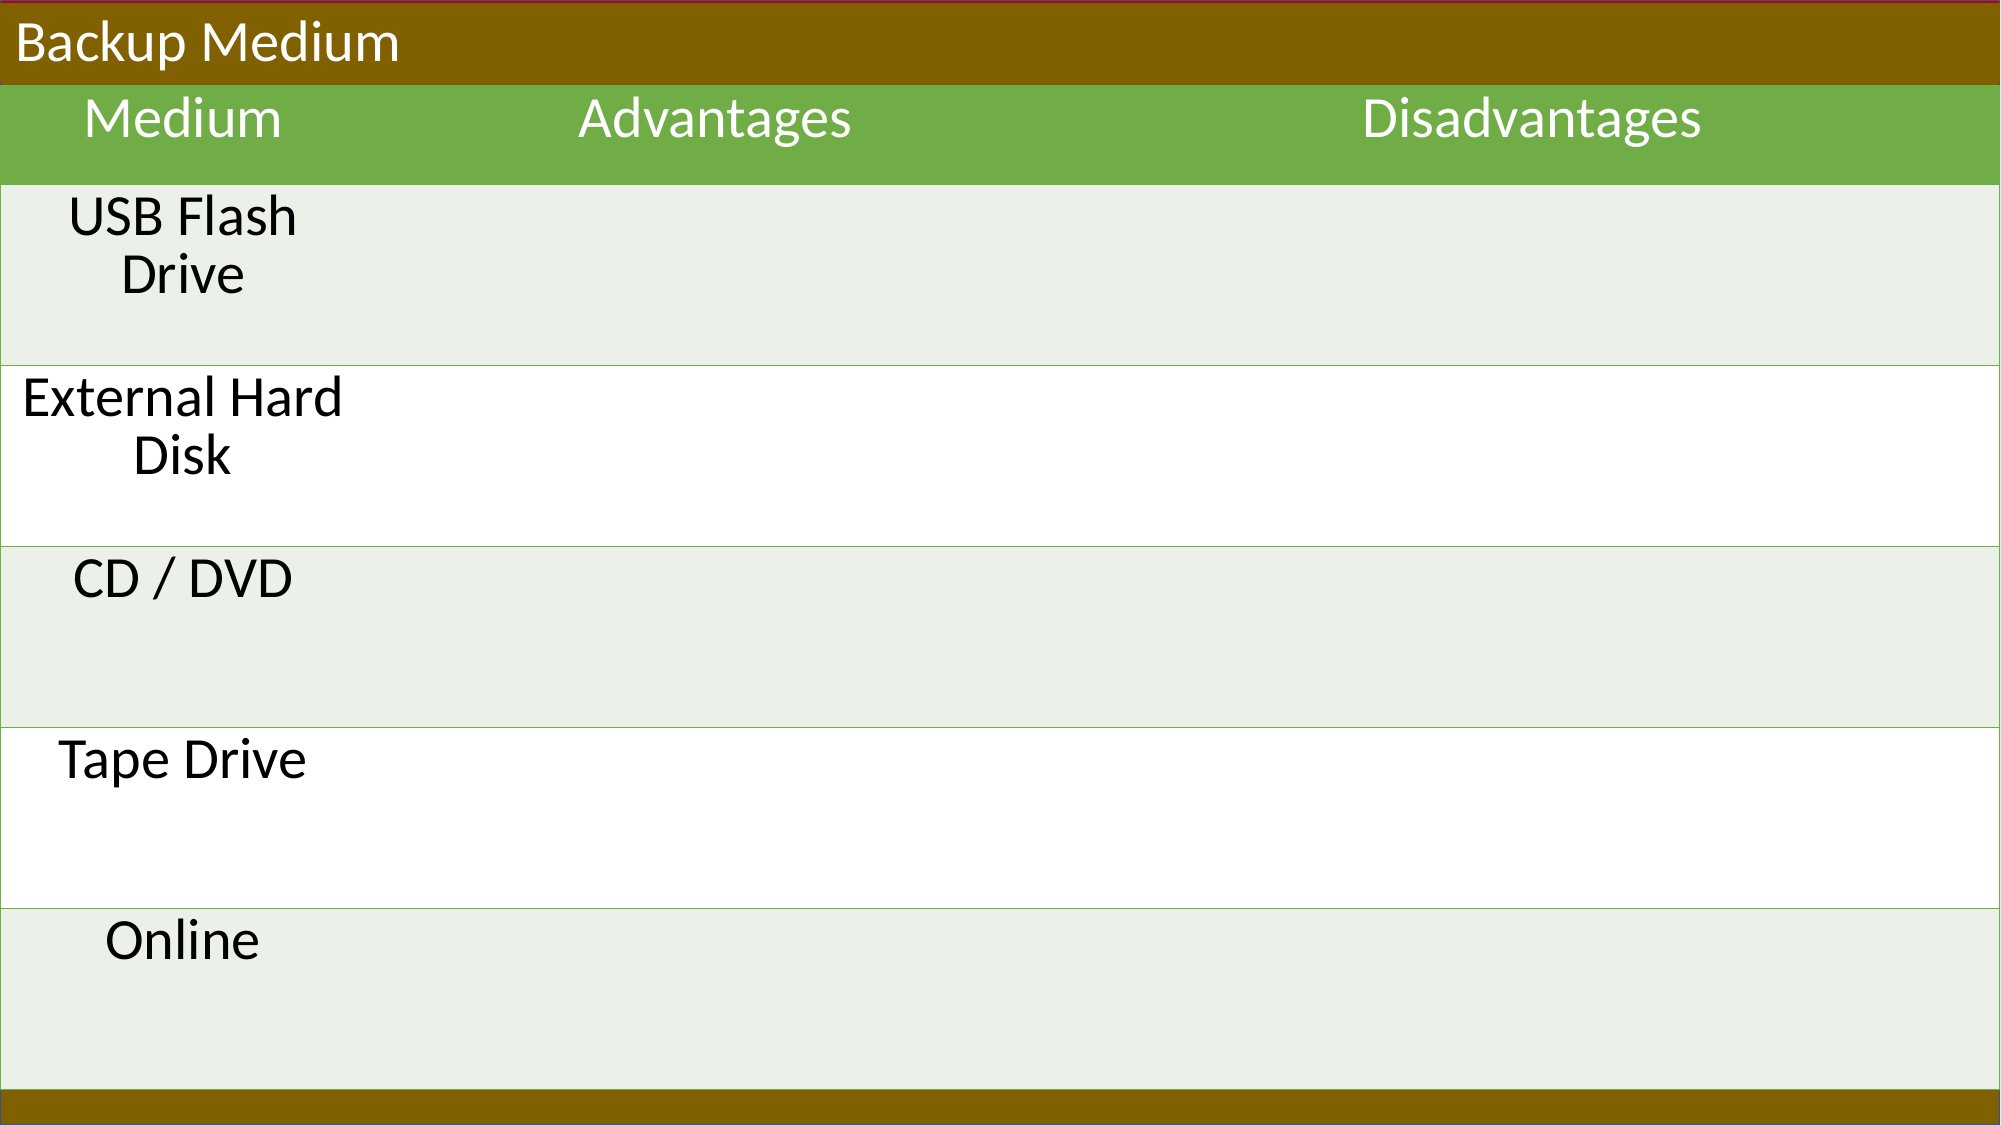

# Backup Medium

| Medium | Advantages | Disadvantages |
| --- | --- | --- |
| USB Flash Drive |  |  |
| External Hard Disk |  |  |
| CD / DVD |  |  |
| Tape Drive |  |  |
| Online |  |  |